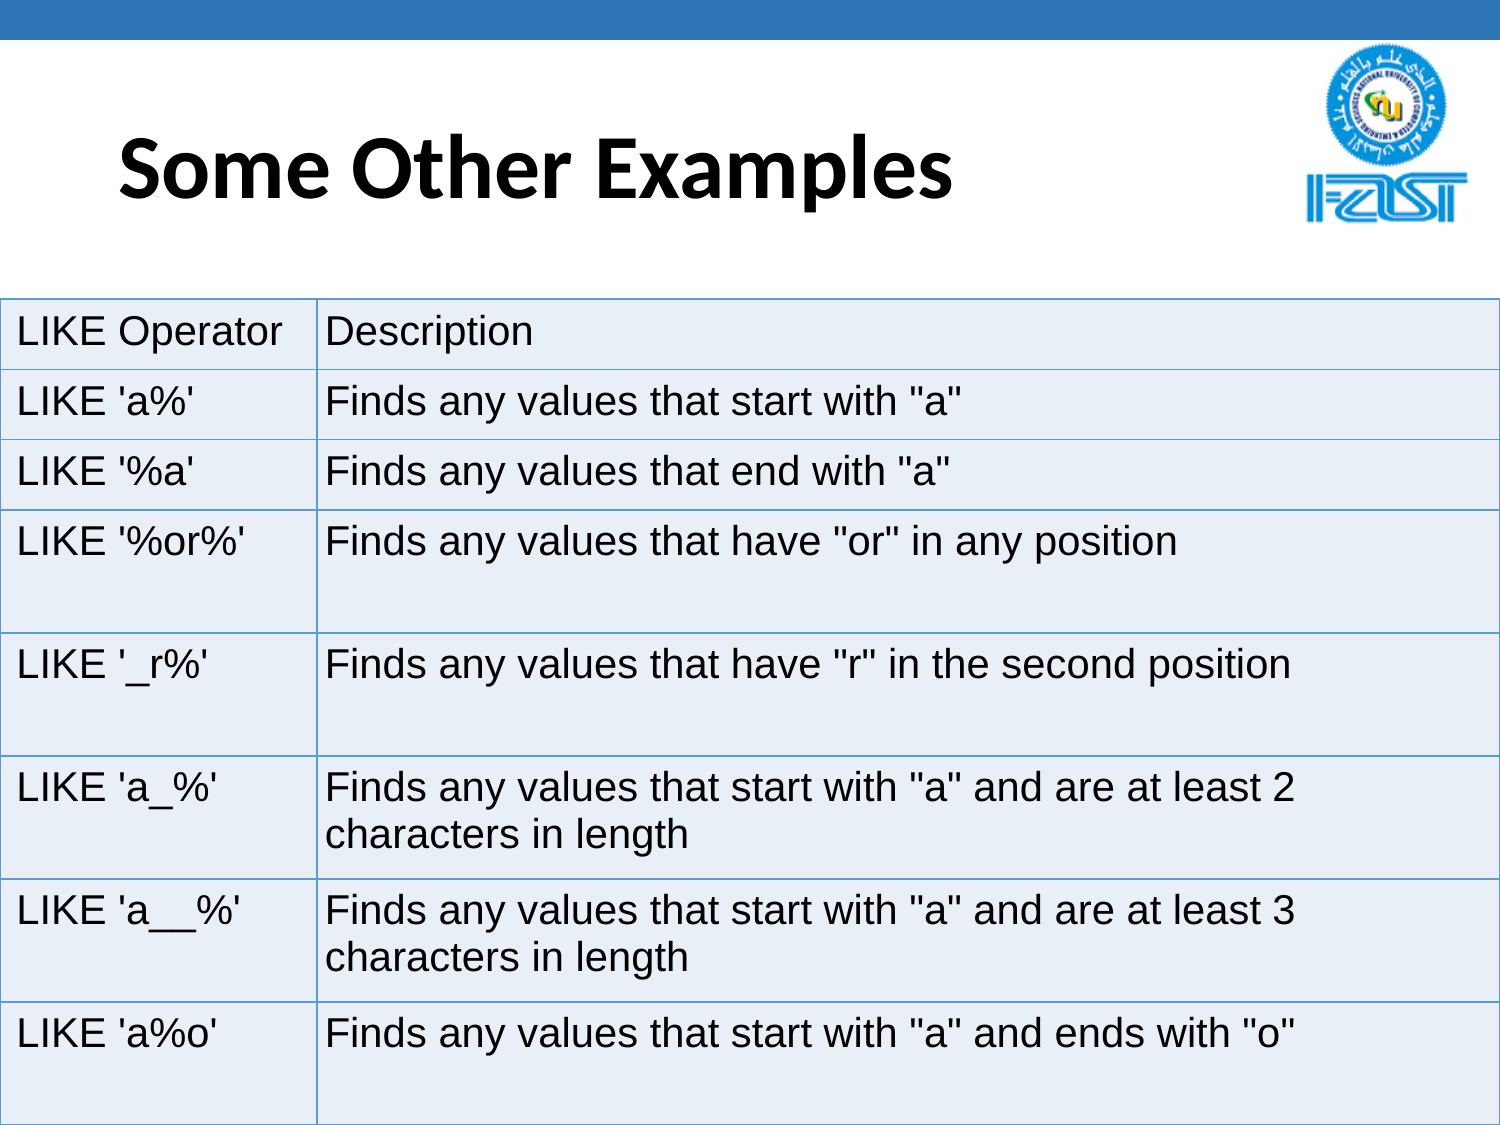

# Some Other Examples
| LIKE Operator | Description |
| --- | --- |
| LIKE 'a%' | Finds any values that start with "a" |
| LIKE '%a' | Finds any values that end with "a" |
| LIKE '%or%' | Finds any values that have "or" in any position |
| LIKE '\_r%' | Finds any values that have "r" in the second position |
| LIKE 'a\_%' | Finds any values that start with "a" and are at least 2 characters in length |
| LIKE 'a\_\_%' | Finds any values that start with "a" and are at least 3 characters in length |
| LIKE 'a%o' | Finds any values that start with "a" and ends with "o" |